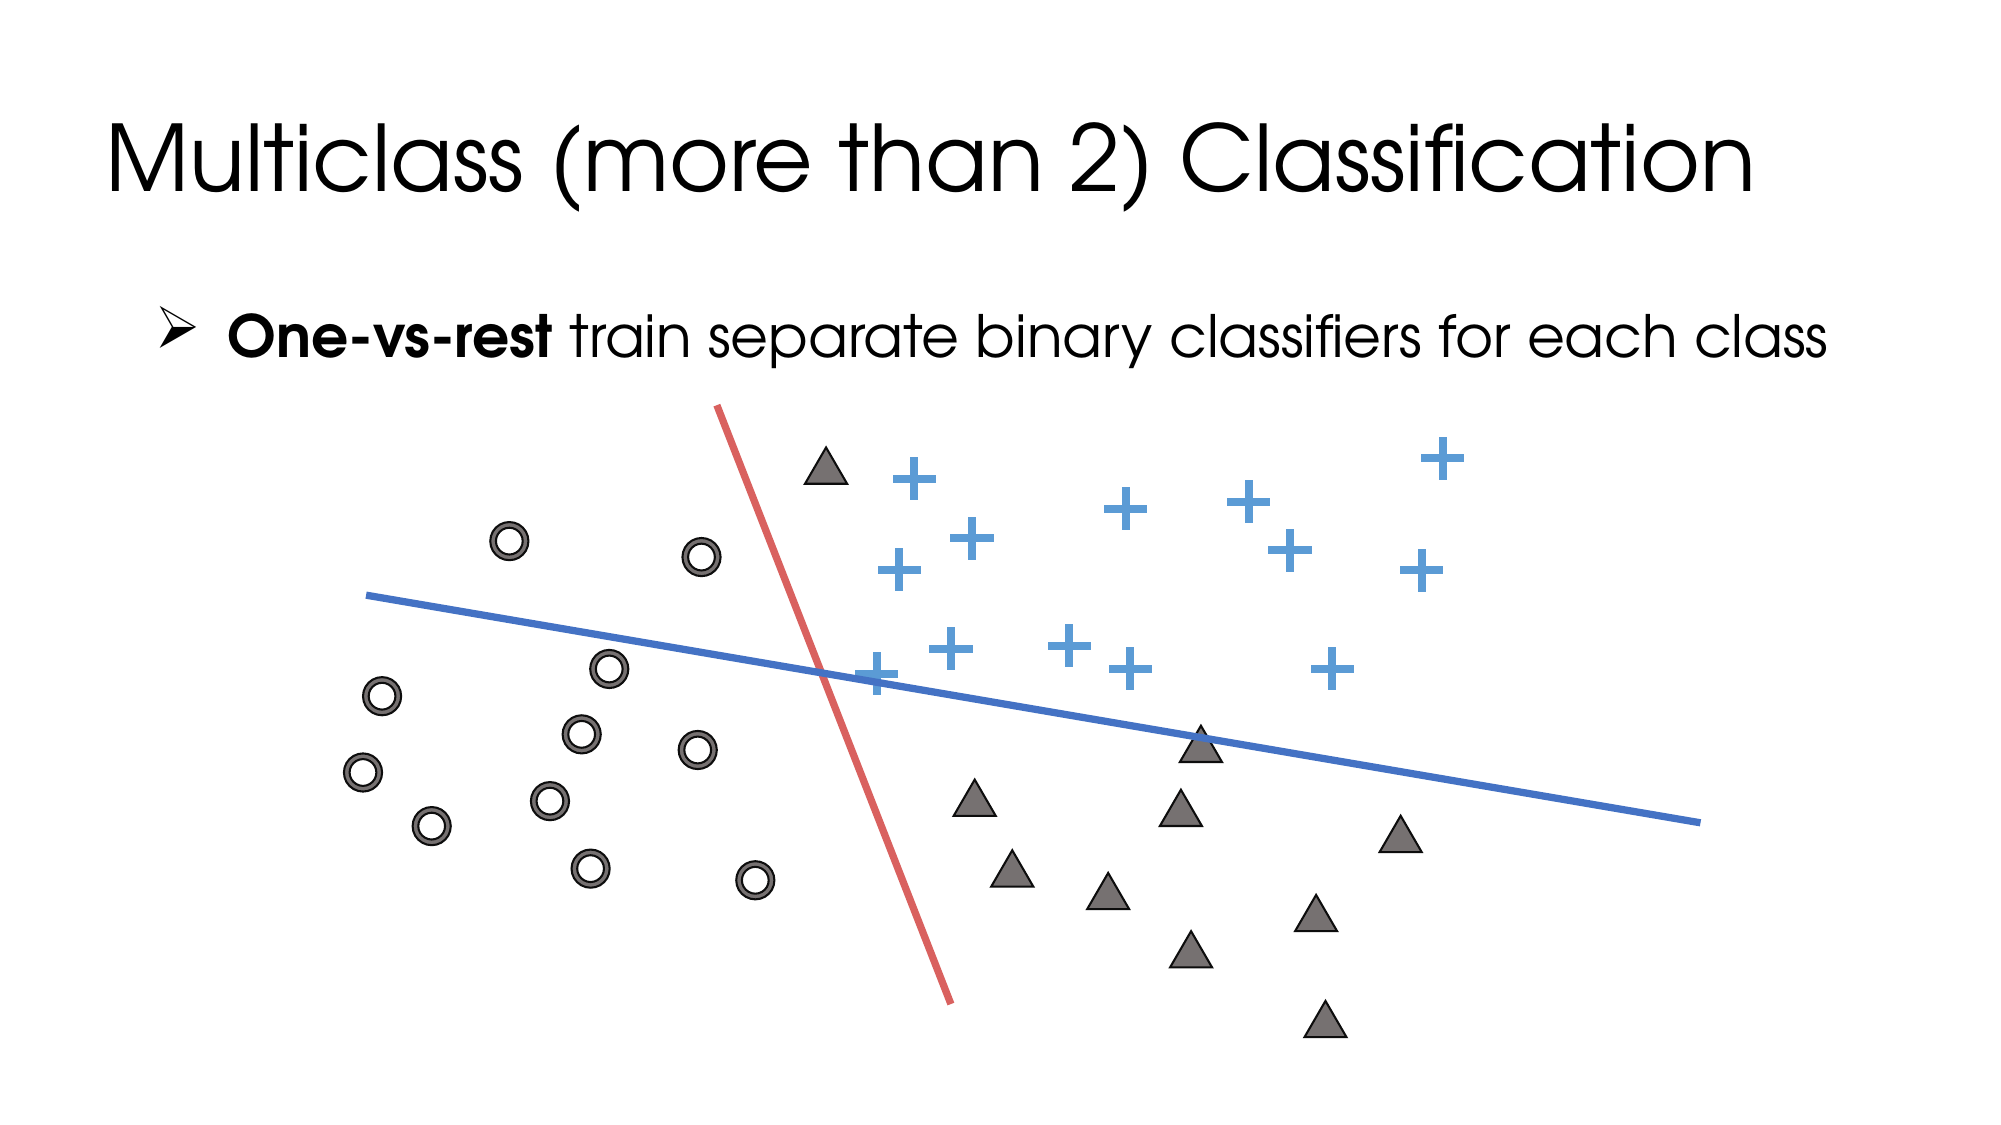

# Multiclass (more than 2) Classification
One-vs-rest train separate binary classifiers for each class